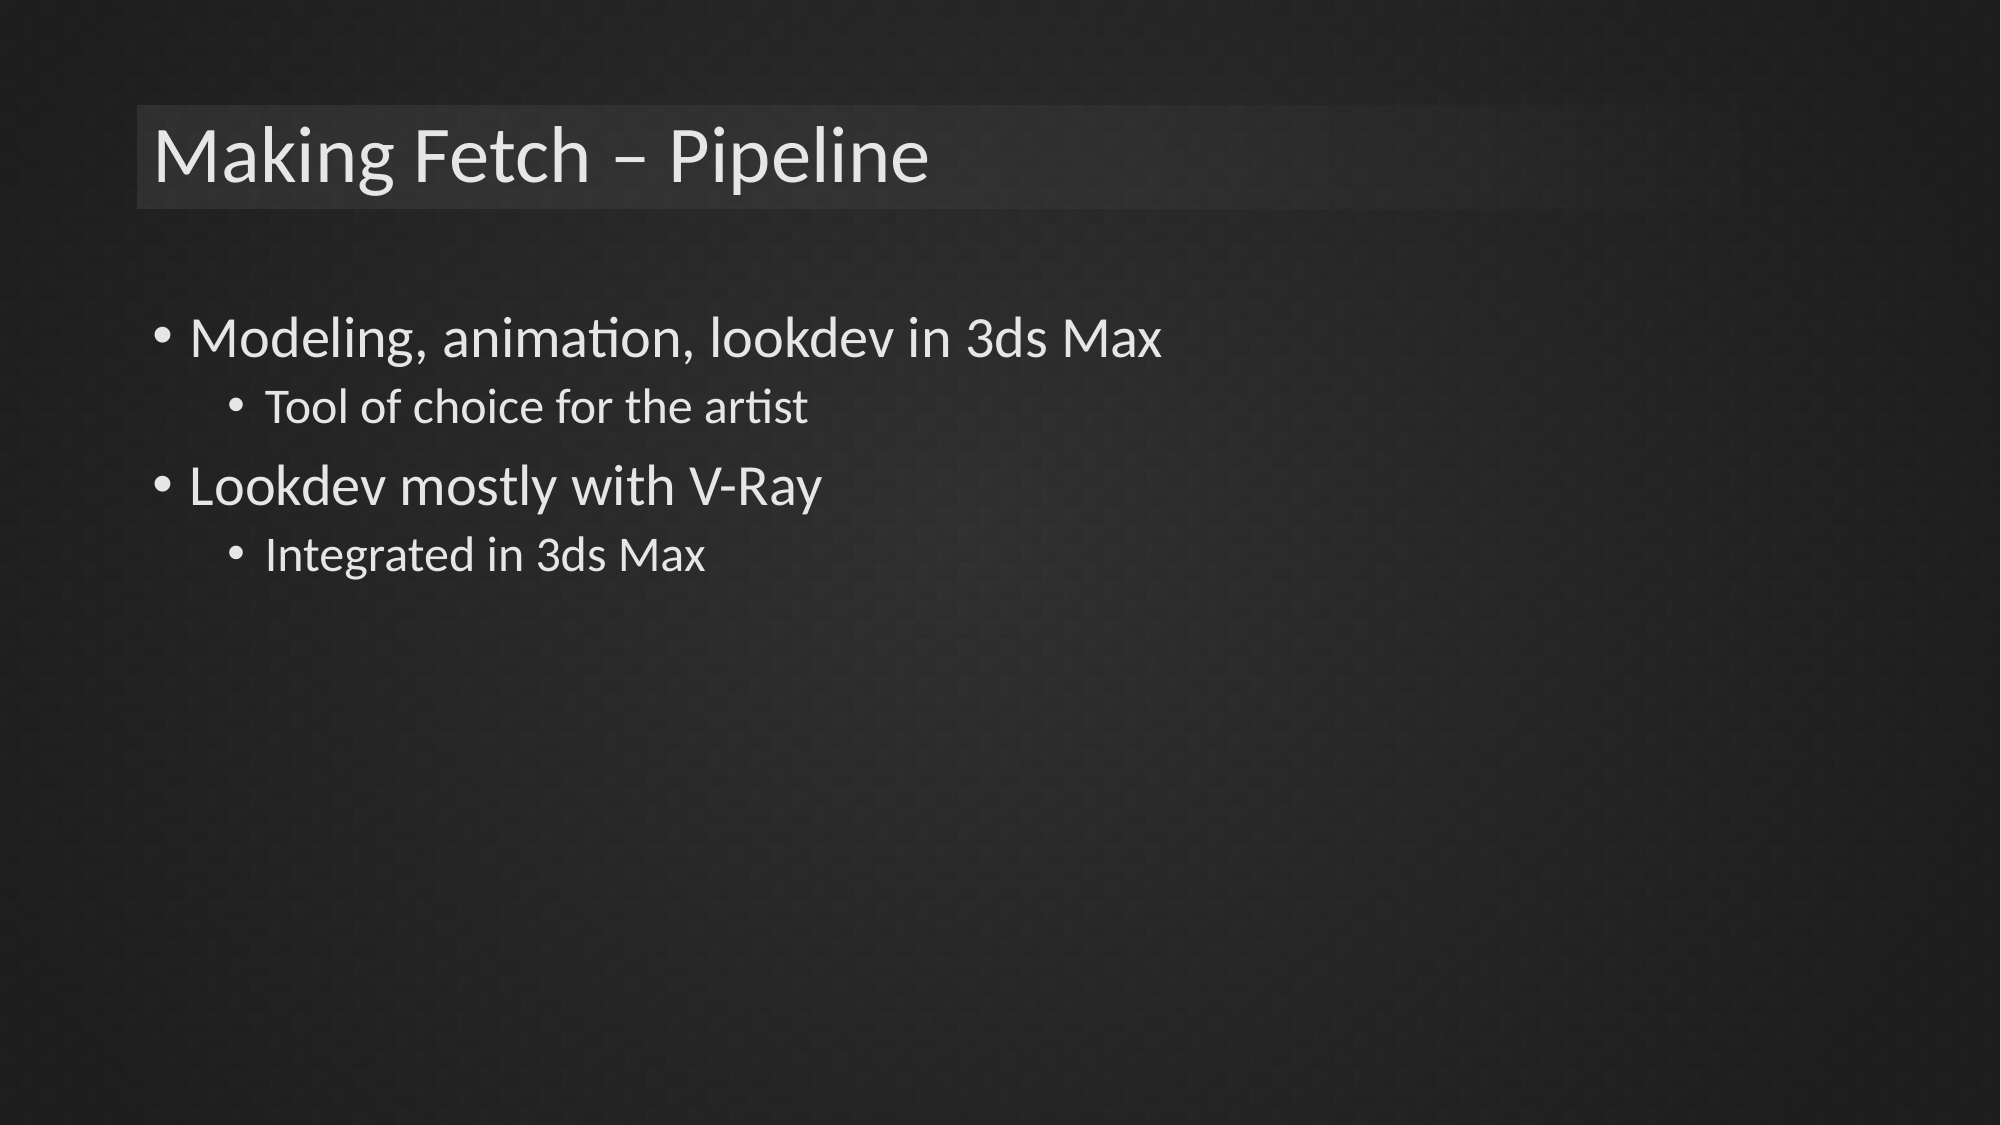

# Making Fetch – Pipeline
Modeling, animation, lookdev in 3ds Max
Tool of choice for the artist
Lookdev mostly with V-Ray
Integrated in 3ds Max